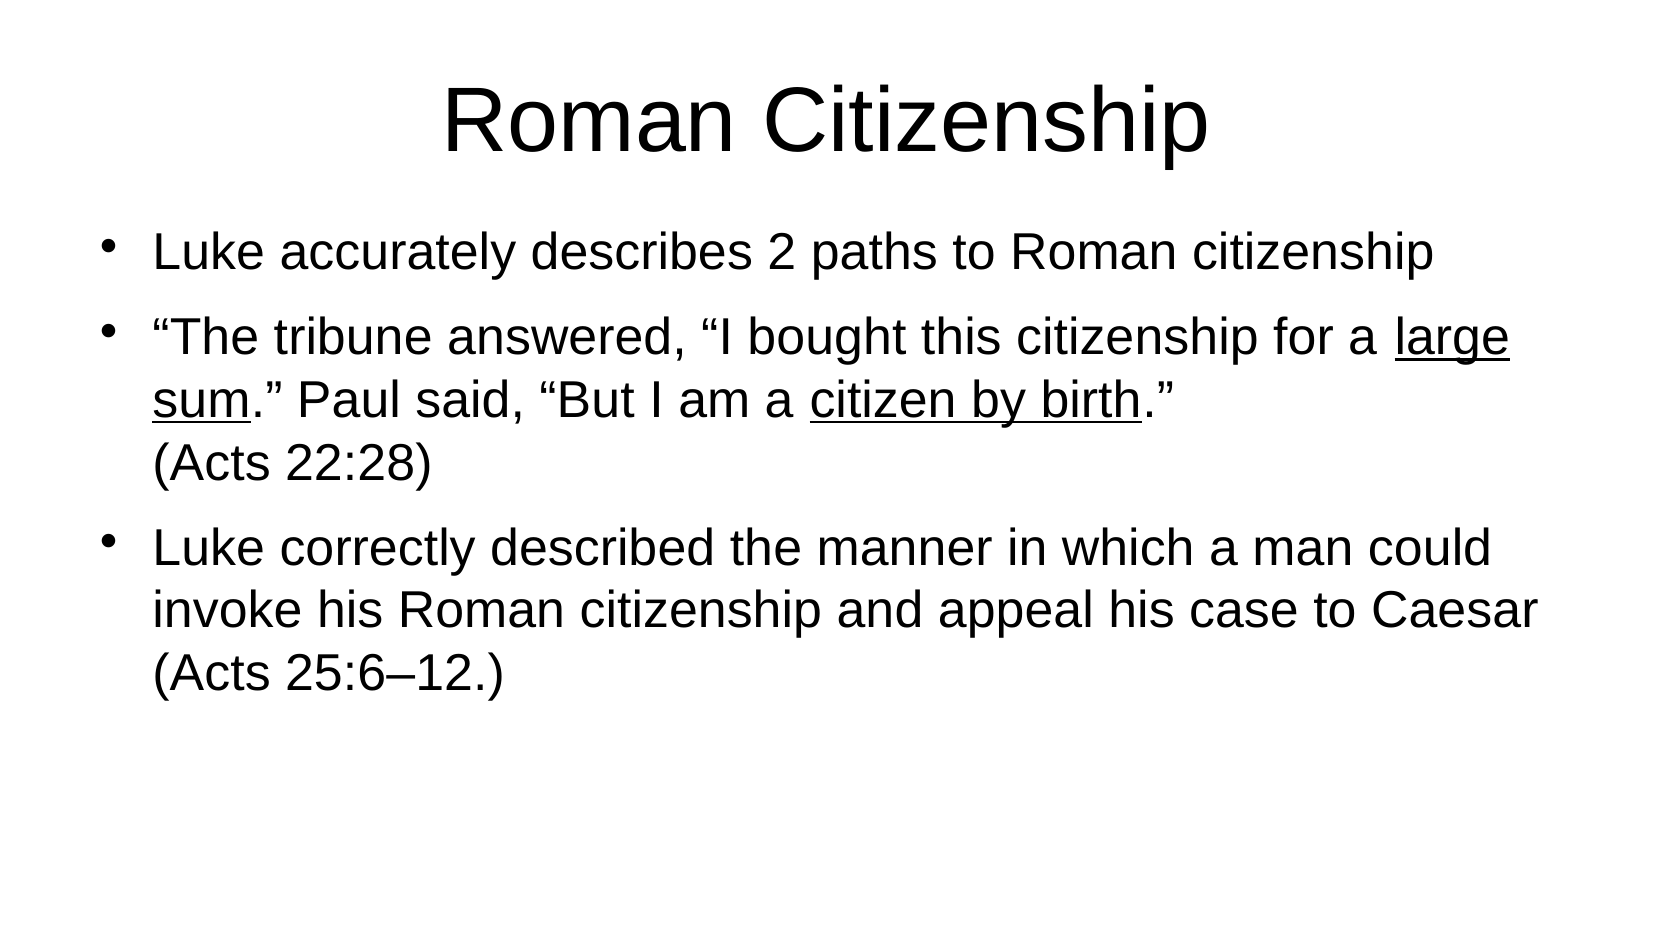

# Roman Citizenship
Luke accurately describes 2 paths to Roman citizenship
“The tribune answered, “I bought this citizenship for a large sum.” Paul said, “But I am a citizen by birth.”
(Acts 22:28)
Luke correctly described the manner in which a man could invoke his Roman citizenship and appeal his case to Caesar
(Acts 25:6–12.)